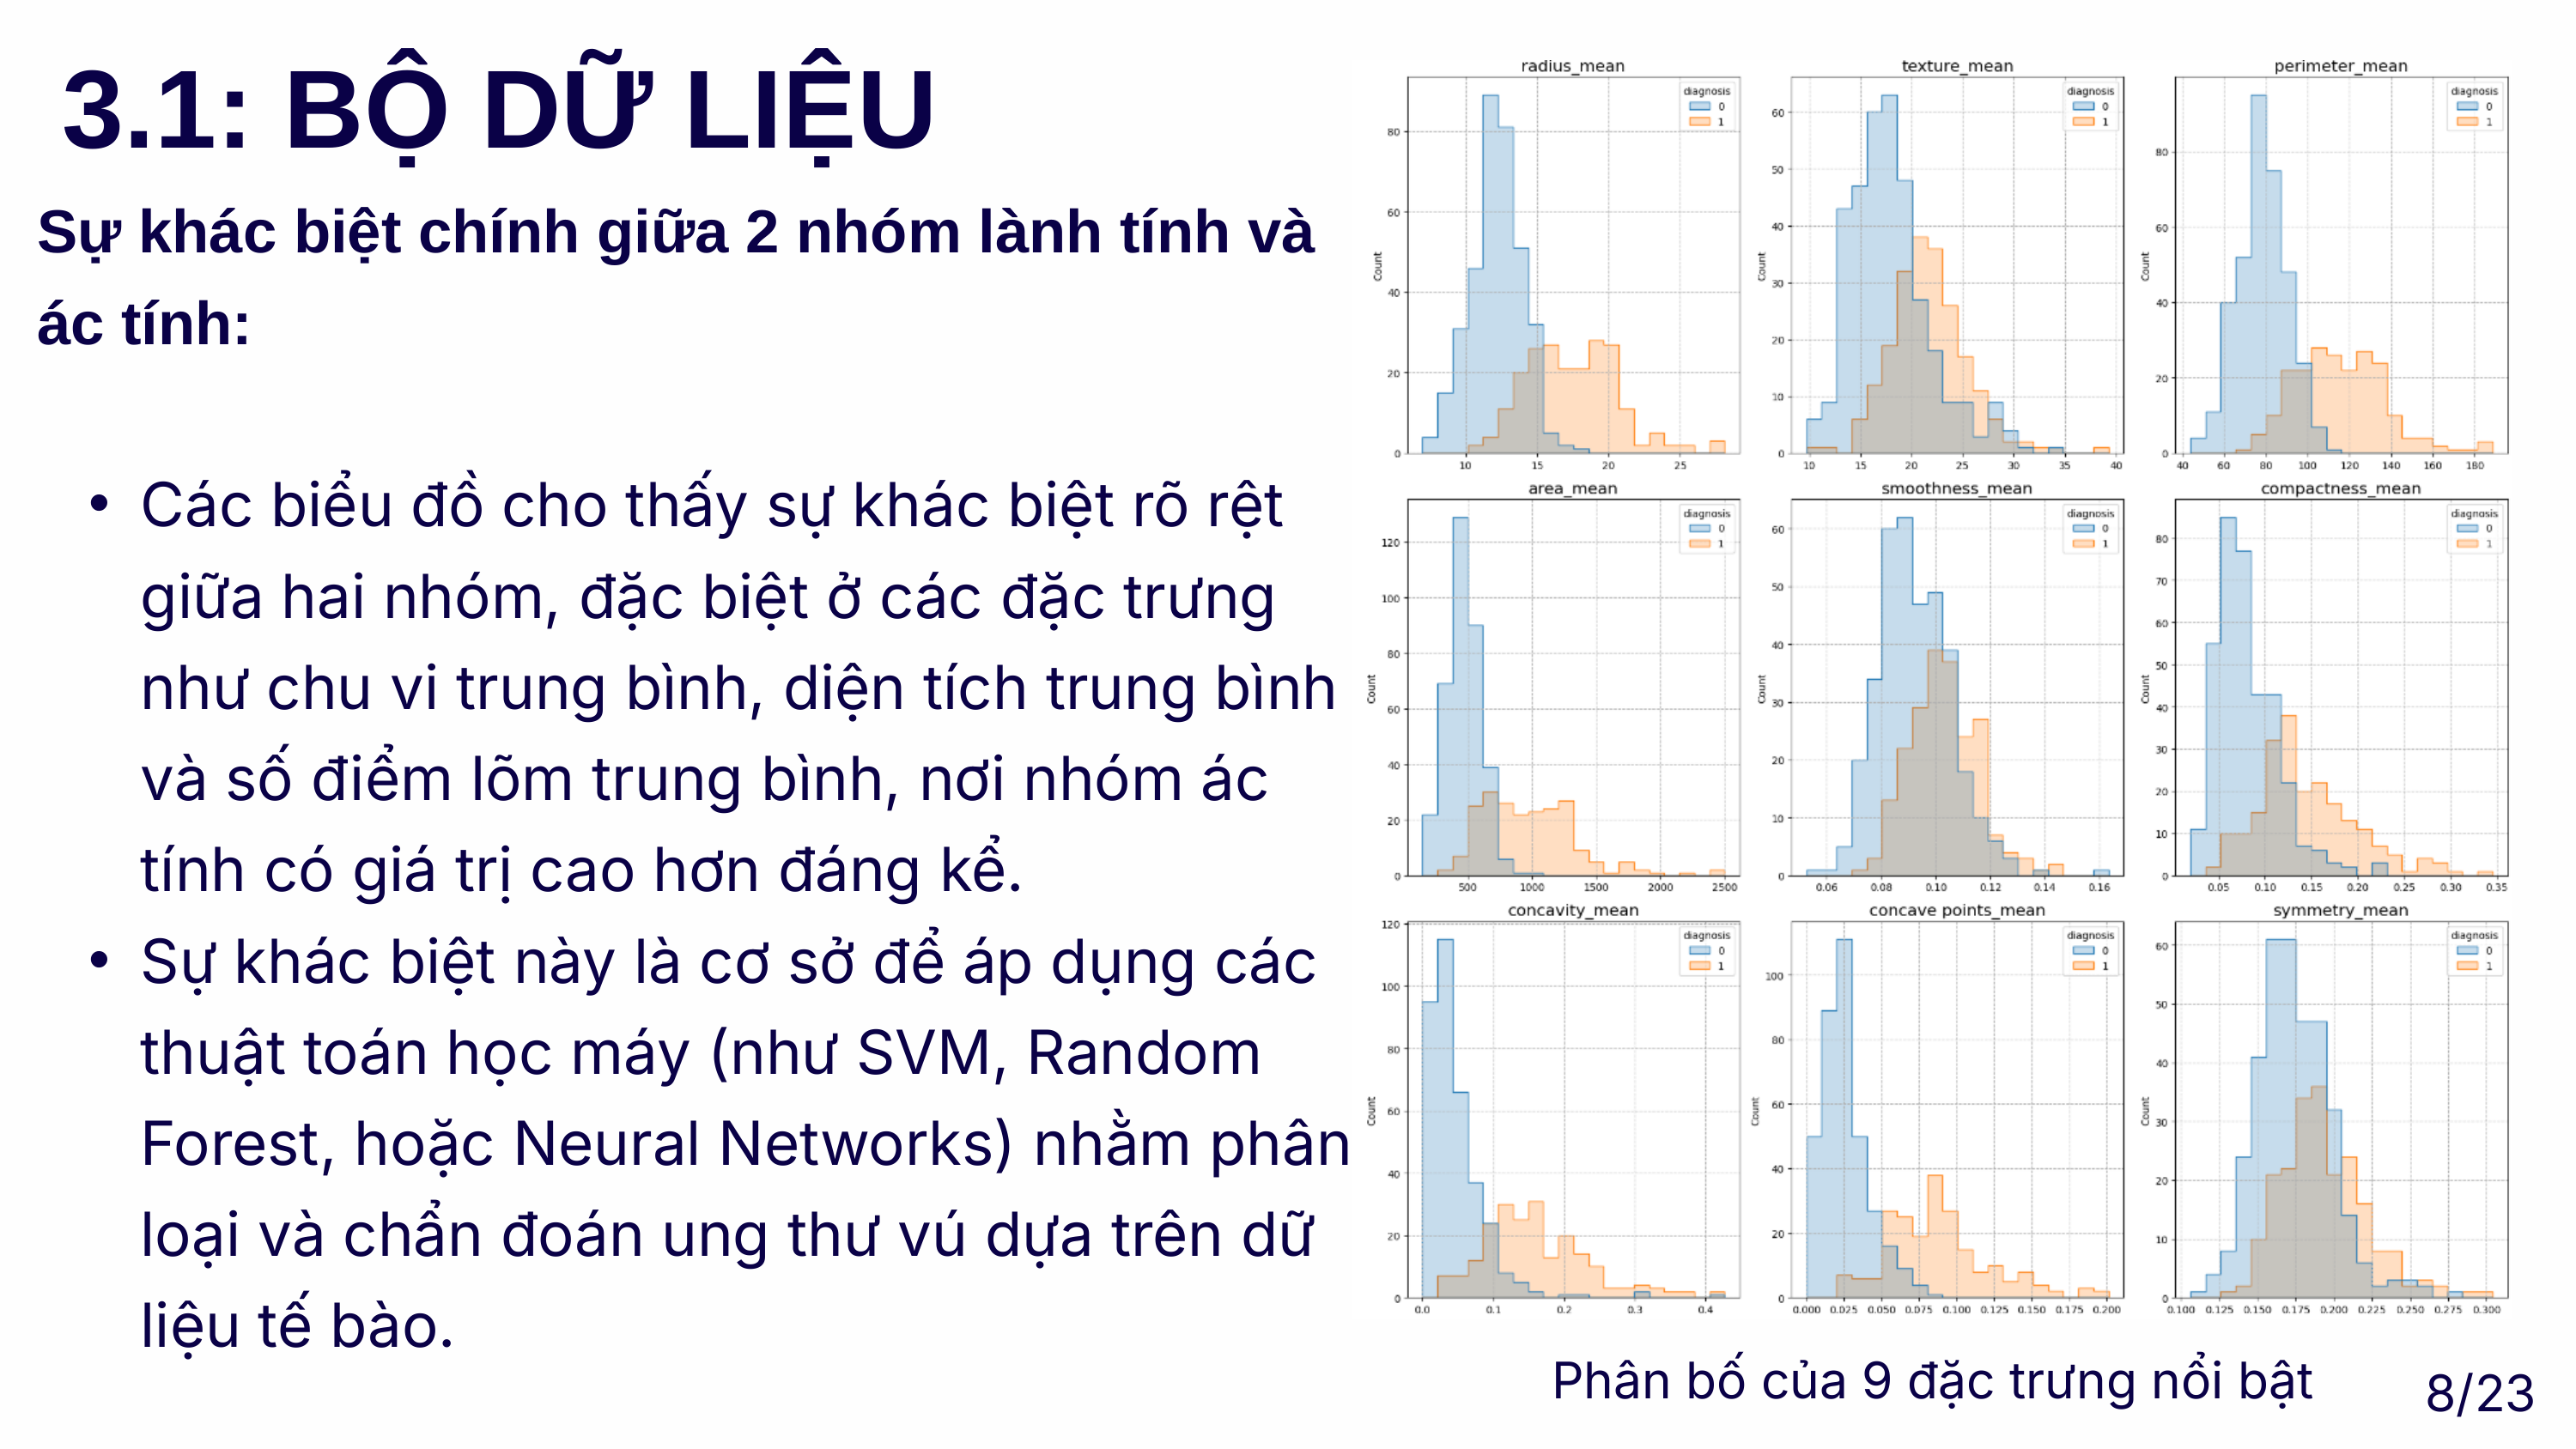

3.1: BỘ DỮ LIỆU

Sự khác biệt chính giữa 2 nhóm lành tính và ác tính:

Các biểu đồ cho thấy sự khác biệt rõ rệt giữa hai nhóm, đặc biệt ở các đặc trưng như chu vi trung bình, diện tích trung bình và số điểm lõm trung bình, nơi nhóm ác tính có giá trị cao hơn đáng kể.
Sự khác biệt này là cơ sở để áp dụng các thuật toán học máy (như SVM, Random Forest, hoặc Neural Networks) nhằm phân loại và chẩn đoán ung thư vú dựa trên dữ liệu tế bào.

 Phân bố của 9 đặc trưng nổi bật
8/23